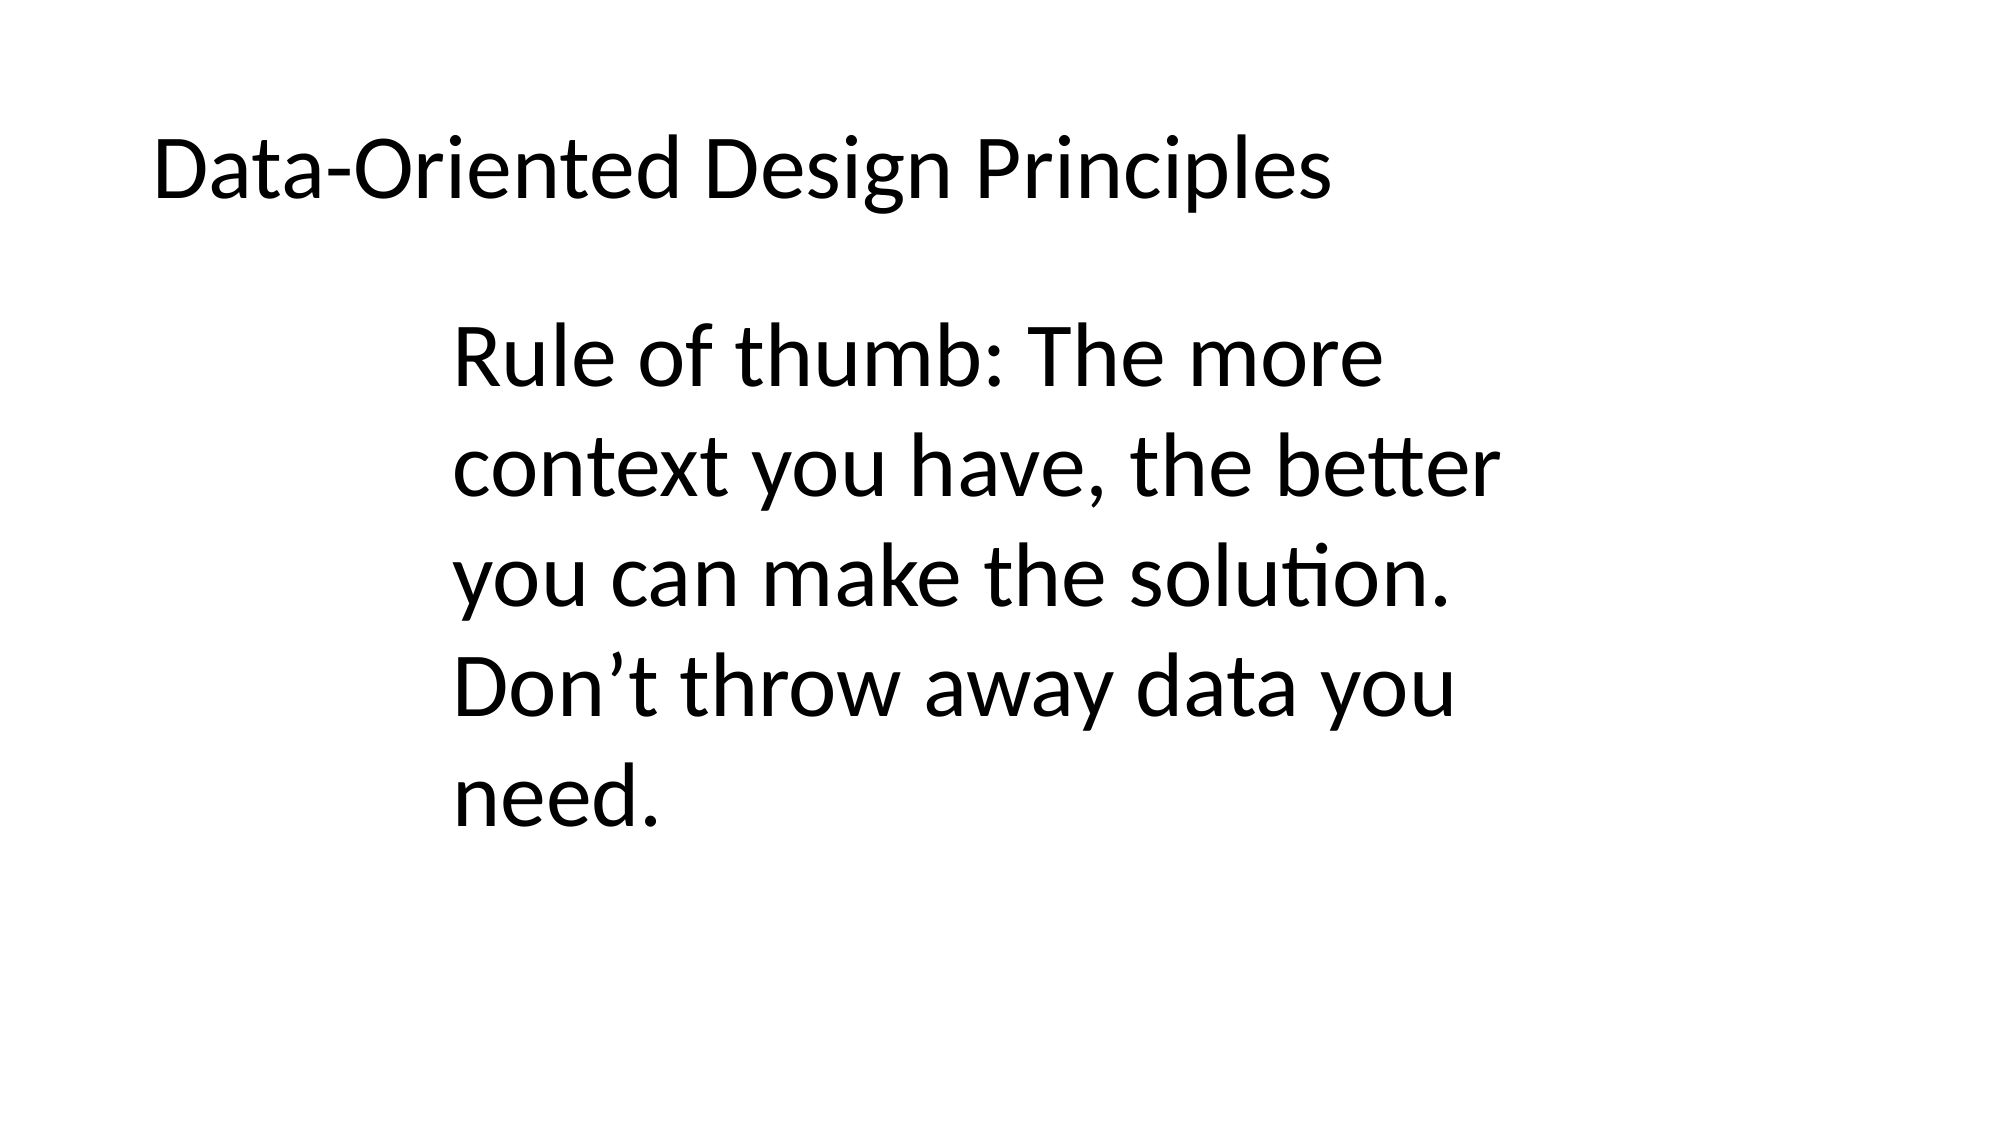

# Data-Oriented Design Principles
Rule of thumb: The more context you have, the better you can make the solution. Don’t throw away data you need.